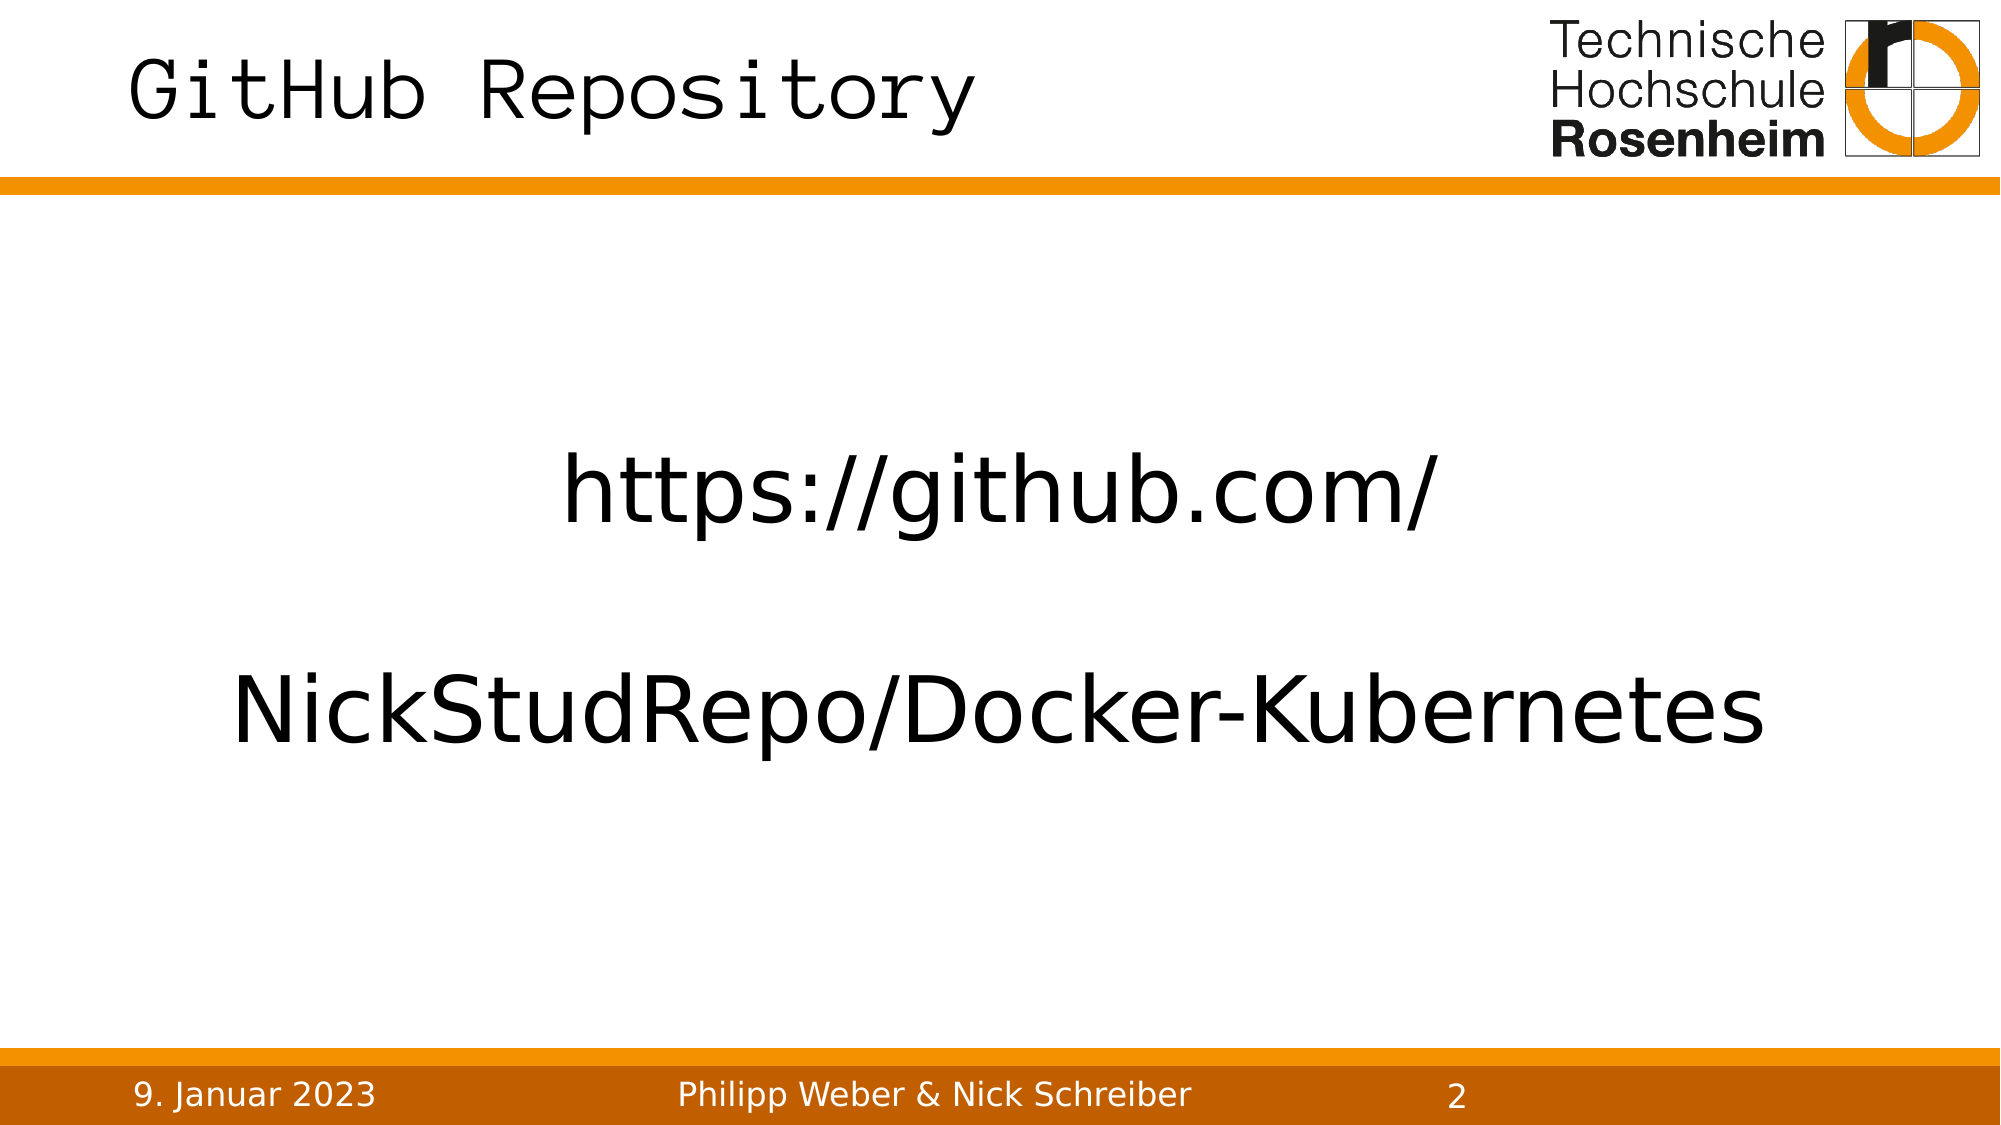

# GitHub Repository
https://github.com/
NickStudRepo/Docker-Kubernetes

9. Januar 2023
Philipp Weber & Nick Schreiber
2